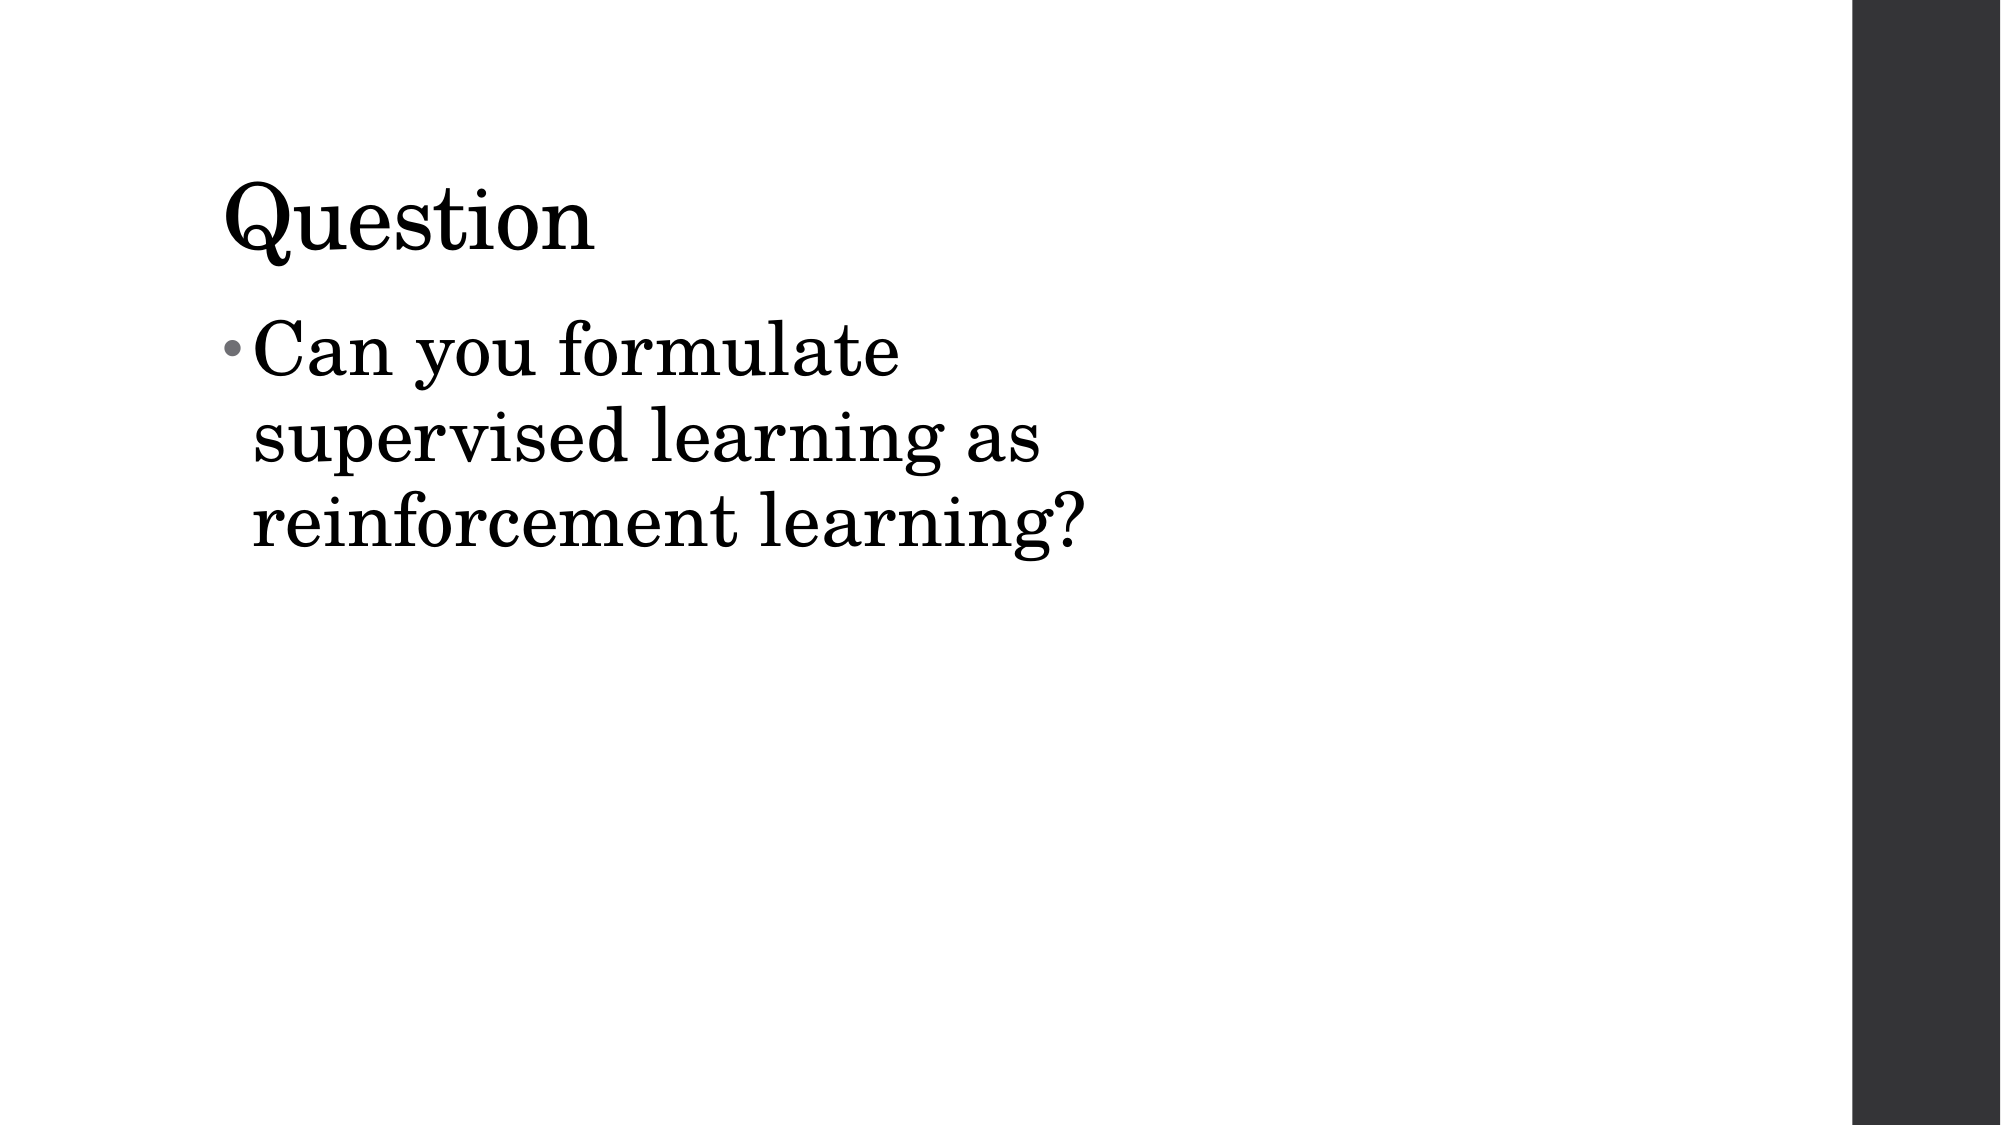

# Question
Can you formulate supervised learning as reinforcement learning?